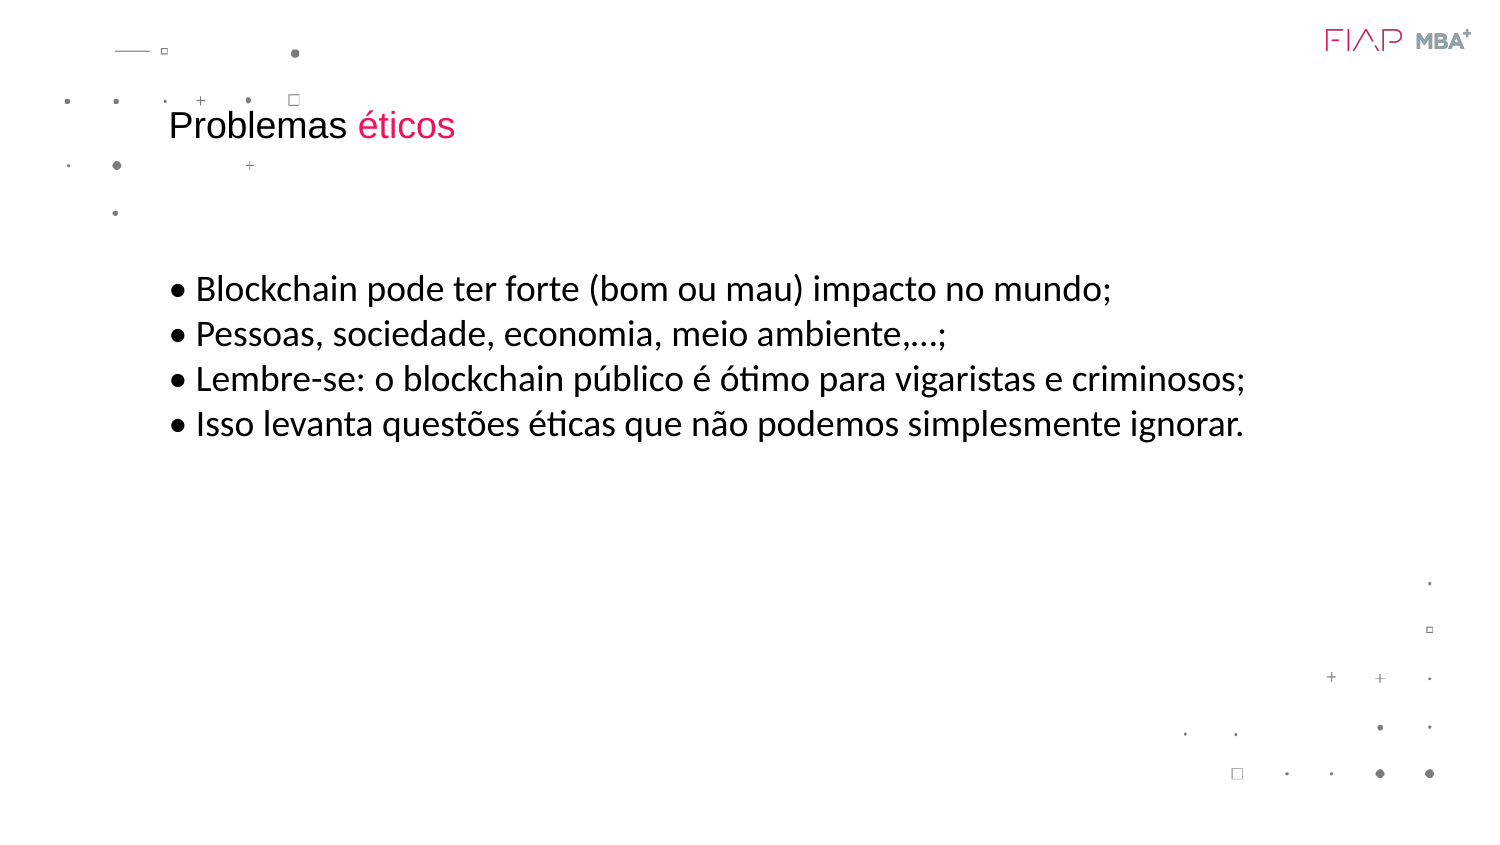

Problemas éticos
• Blockchain pode ter forte (bom ou mau) impacto no mundo;
• Pessoas, sociedade, economia, meio ambiente,…;
• Lembre-se: o blockchain público é ótimo para vigaristas e criminosos;
• Isso levanta questões éticas que não podemos simplesmente ignorar.